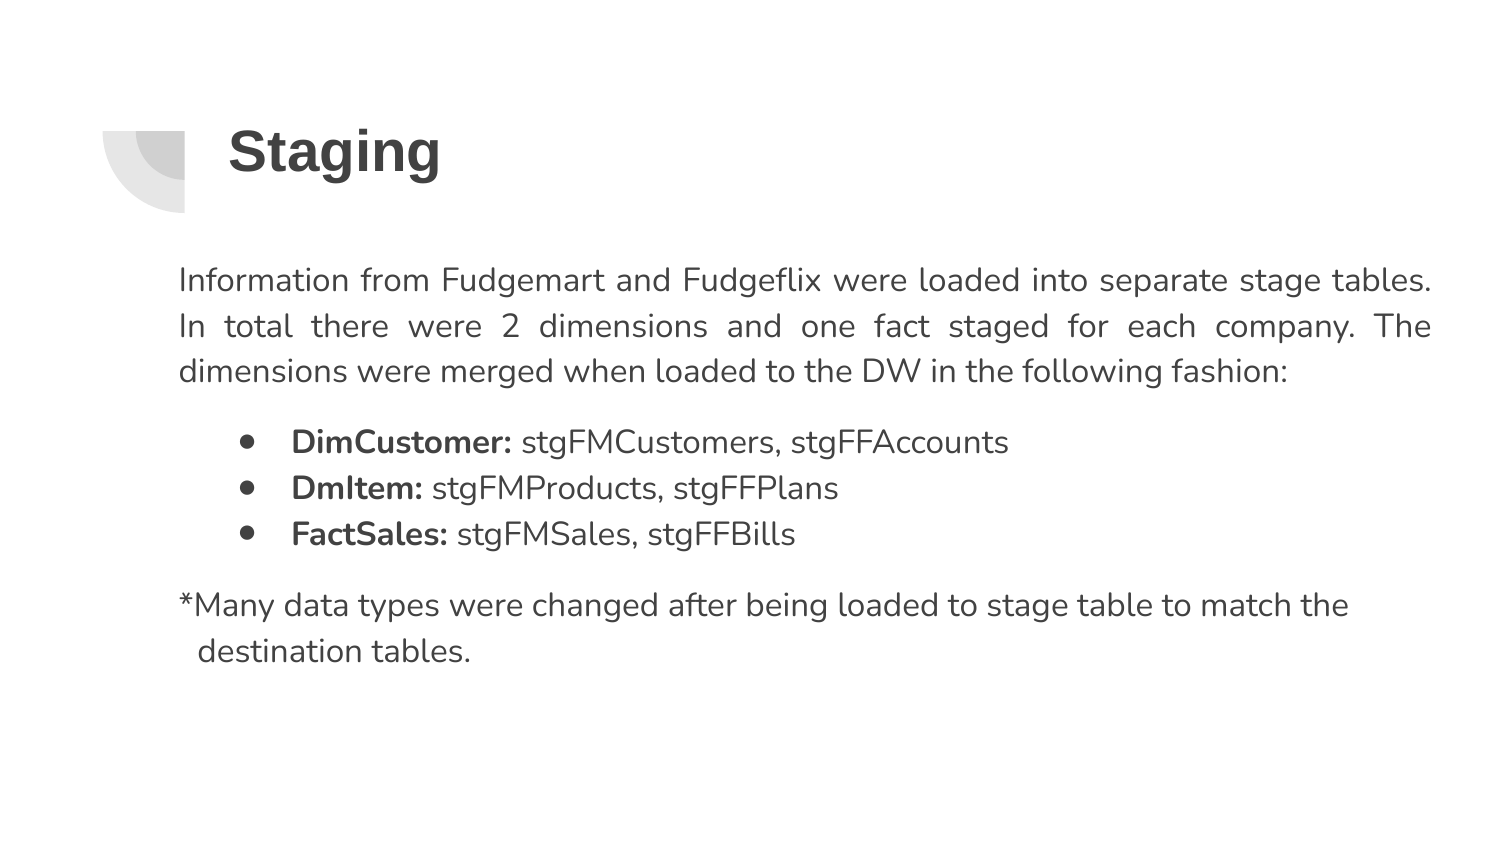

# Staging
Information from Fudgemart and Fudgeflix were loaded into separate stage tables. In total there were 2 dimensions and one fact staged for each company. The dimensions were merged when loaded to the DW in the following fashion:
DimCustomer: stgFMCustomers, stgFFAccounts
DmItem: stgFMProducts, stgFFPlans
FactSales: stgFMSales, stgFFBills
*Many data types were changed after being loaded to stage table to match the destination tables.